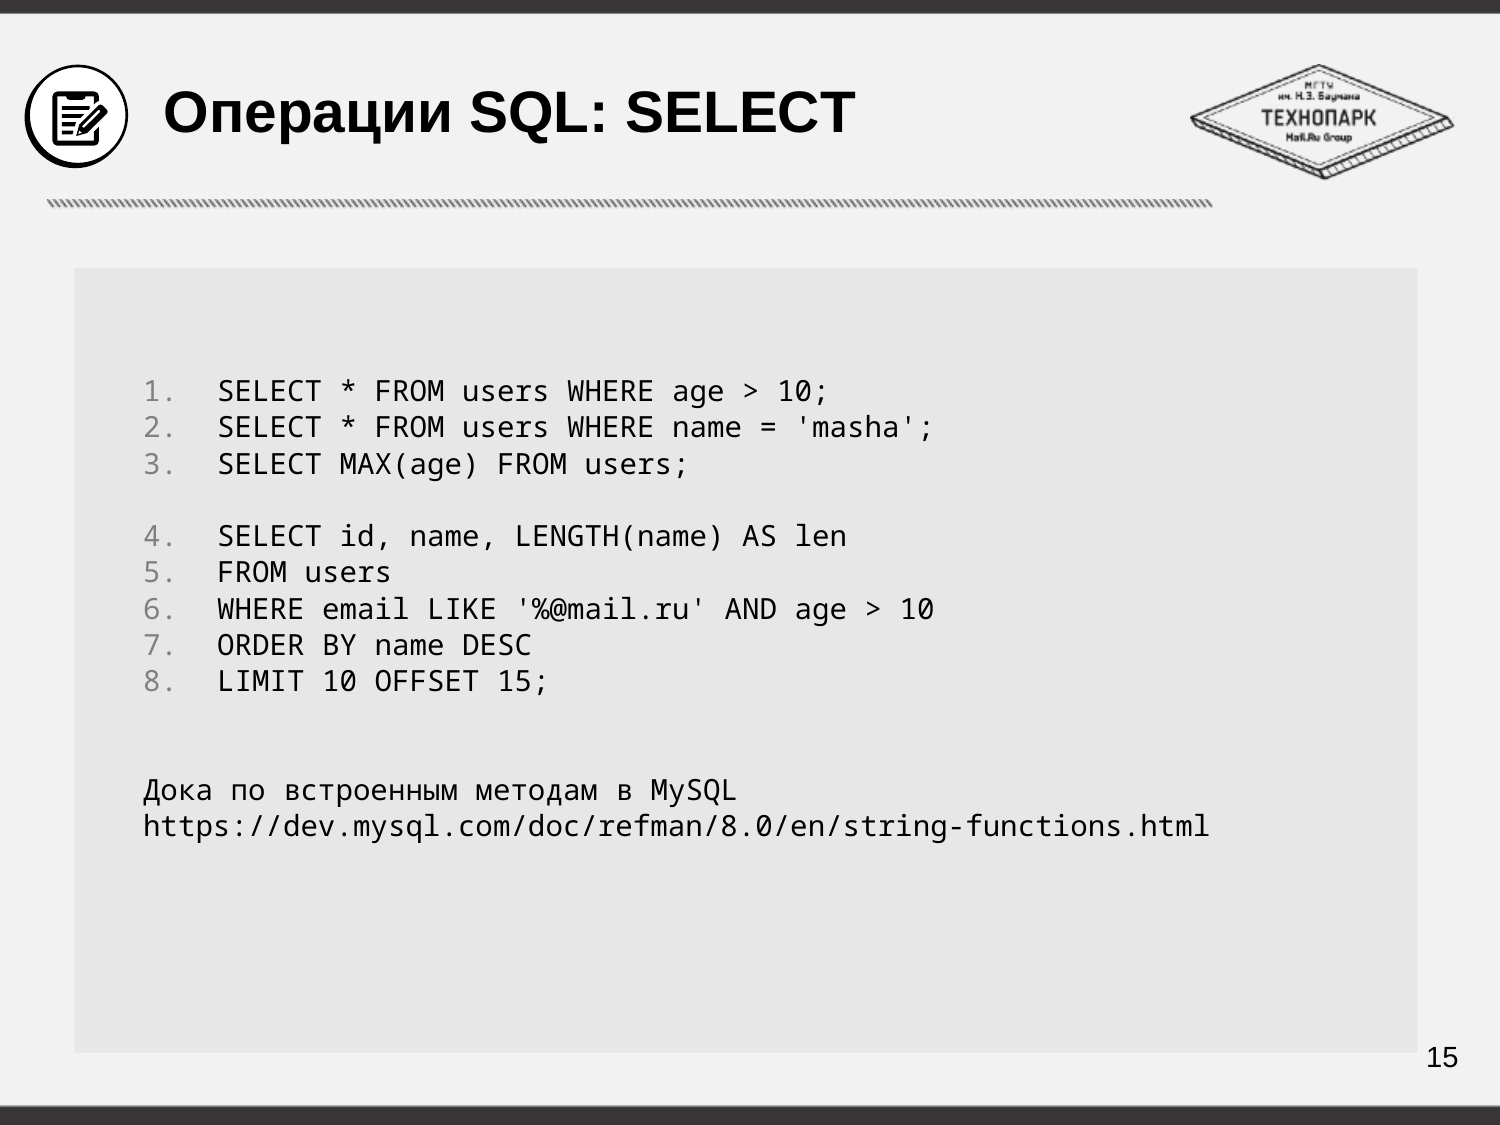

# Операции SQL: SELECT
SELECT * FROM users WHERE age > 10;
SELECT * FROM users WHERE name = 'masha';
SELECT MAX(age) FROM users;

SELECT id, name, LENGTH(name) AS len
FROM users
WHERE email LIKE '%@mail.ru' AND age > 10
ORDER BY name DESC
LIMIT 10 OFFSET 15;

Дока по встроенным методам в MySQL
https://dev.mysql.com/doc/refman/8.0/en/string-functions.html
15